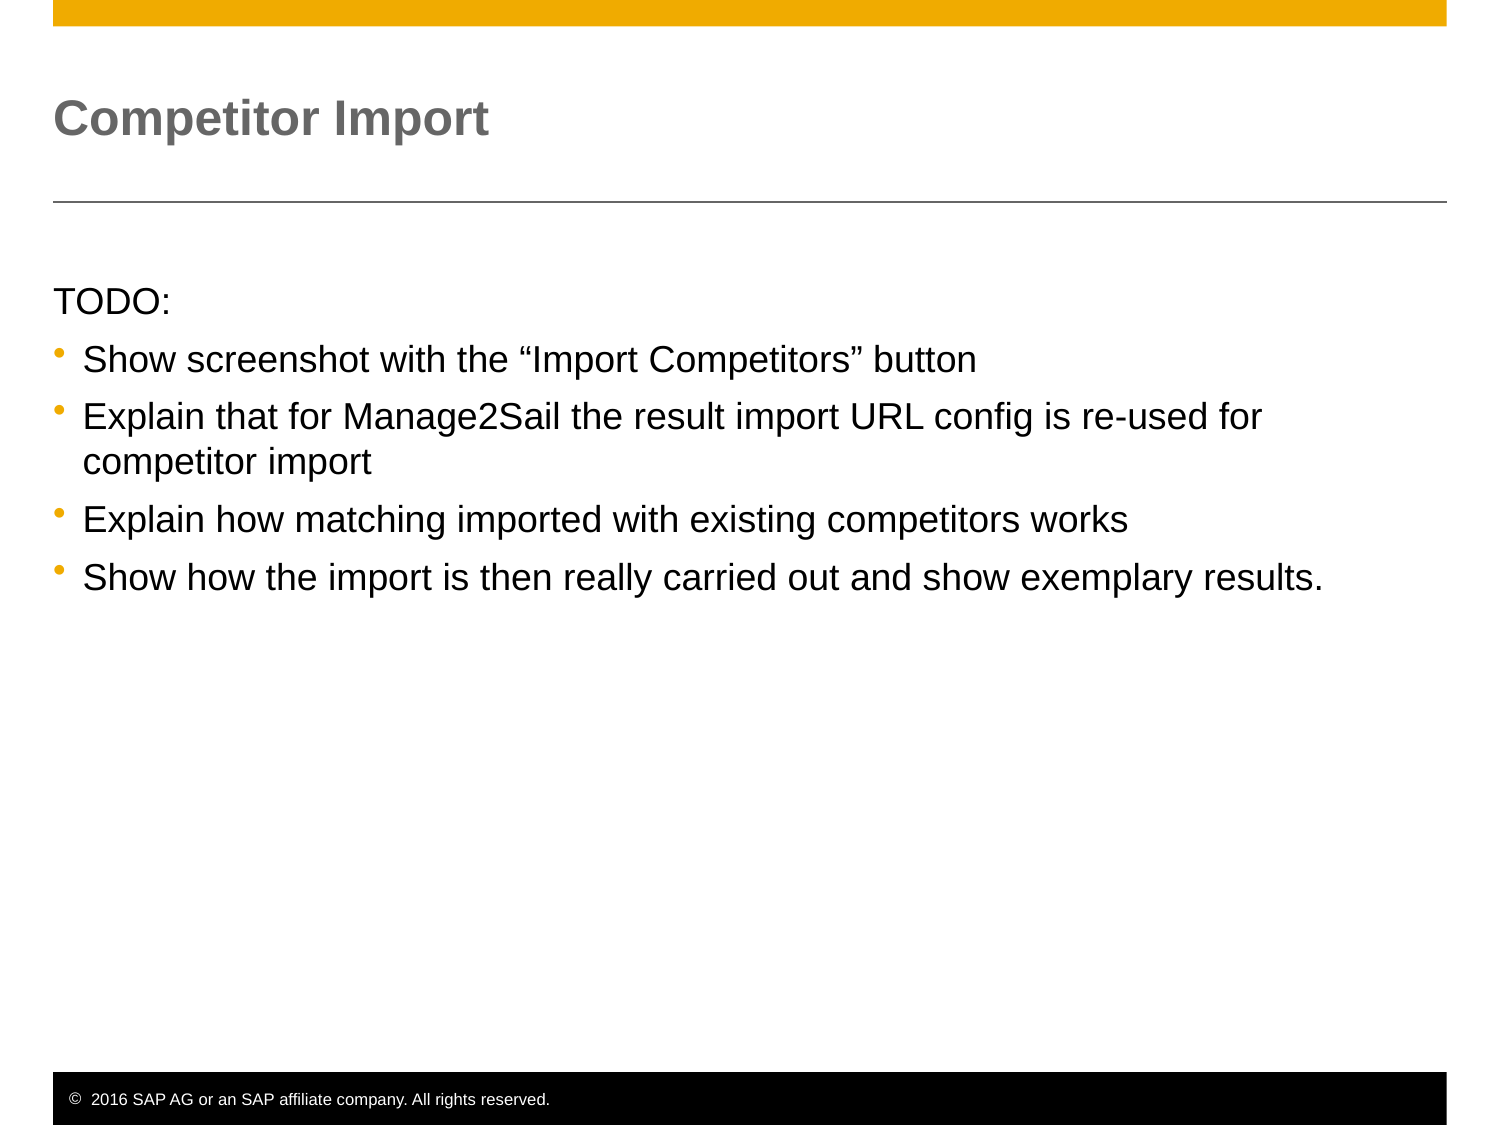

# Competitor Import
TODO:
Show screenshot with the “Import Competitors” button
Explain that for Manage2Sail the result import URL config is re-used for competitor import
Explain how matching imported with existing competitors works
Show how the import is then really carried out and show exemplary results.